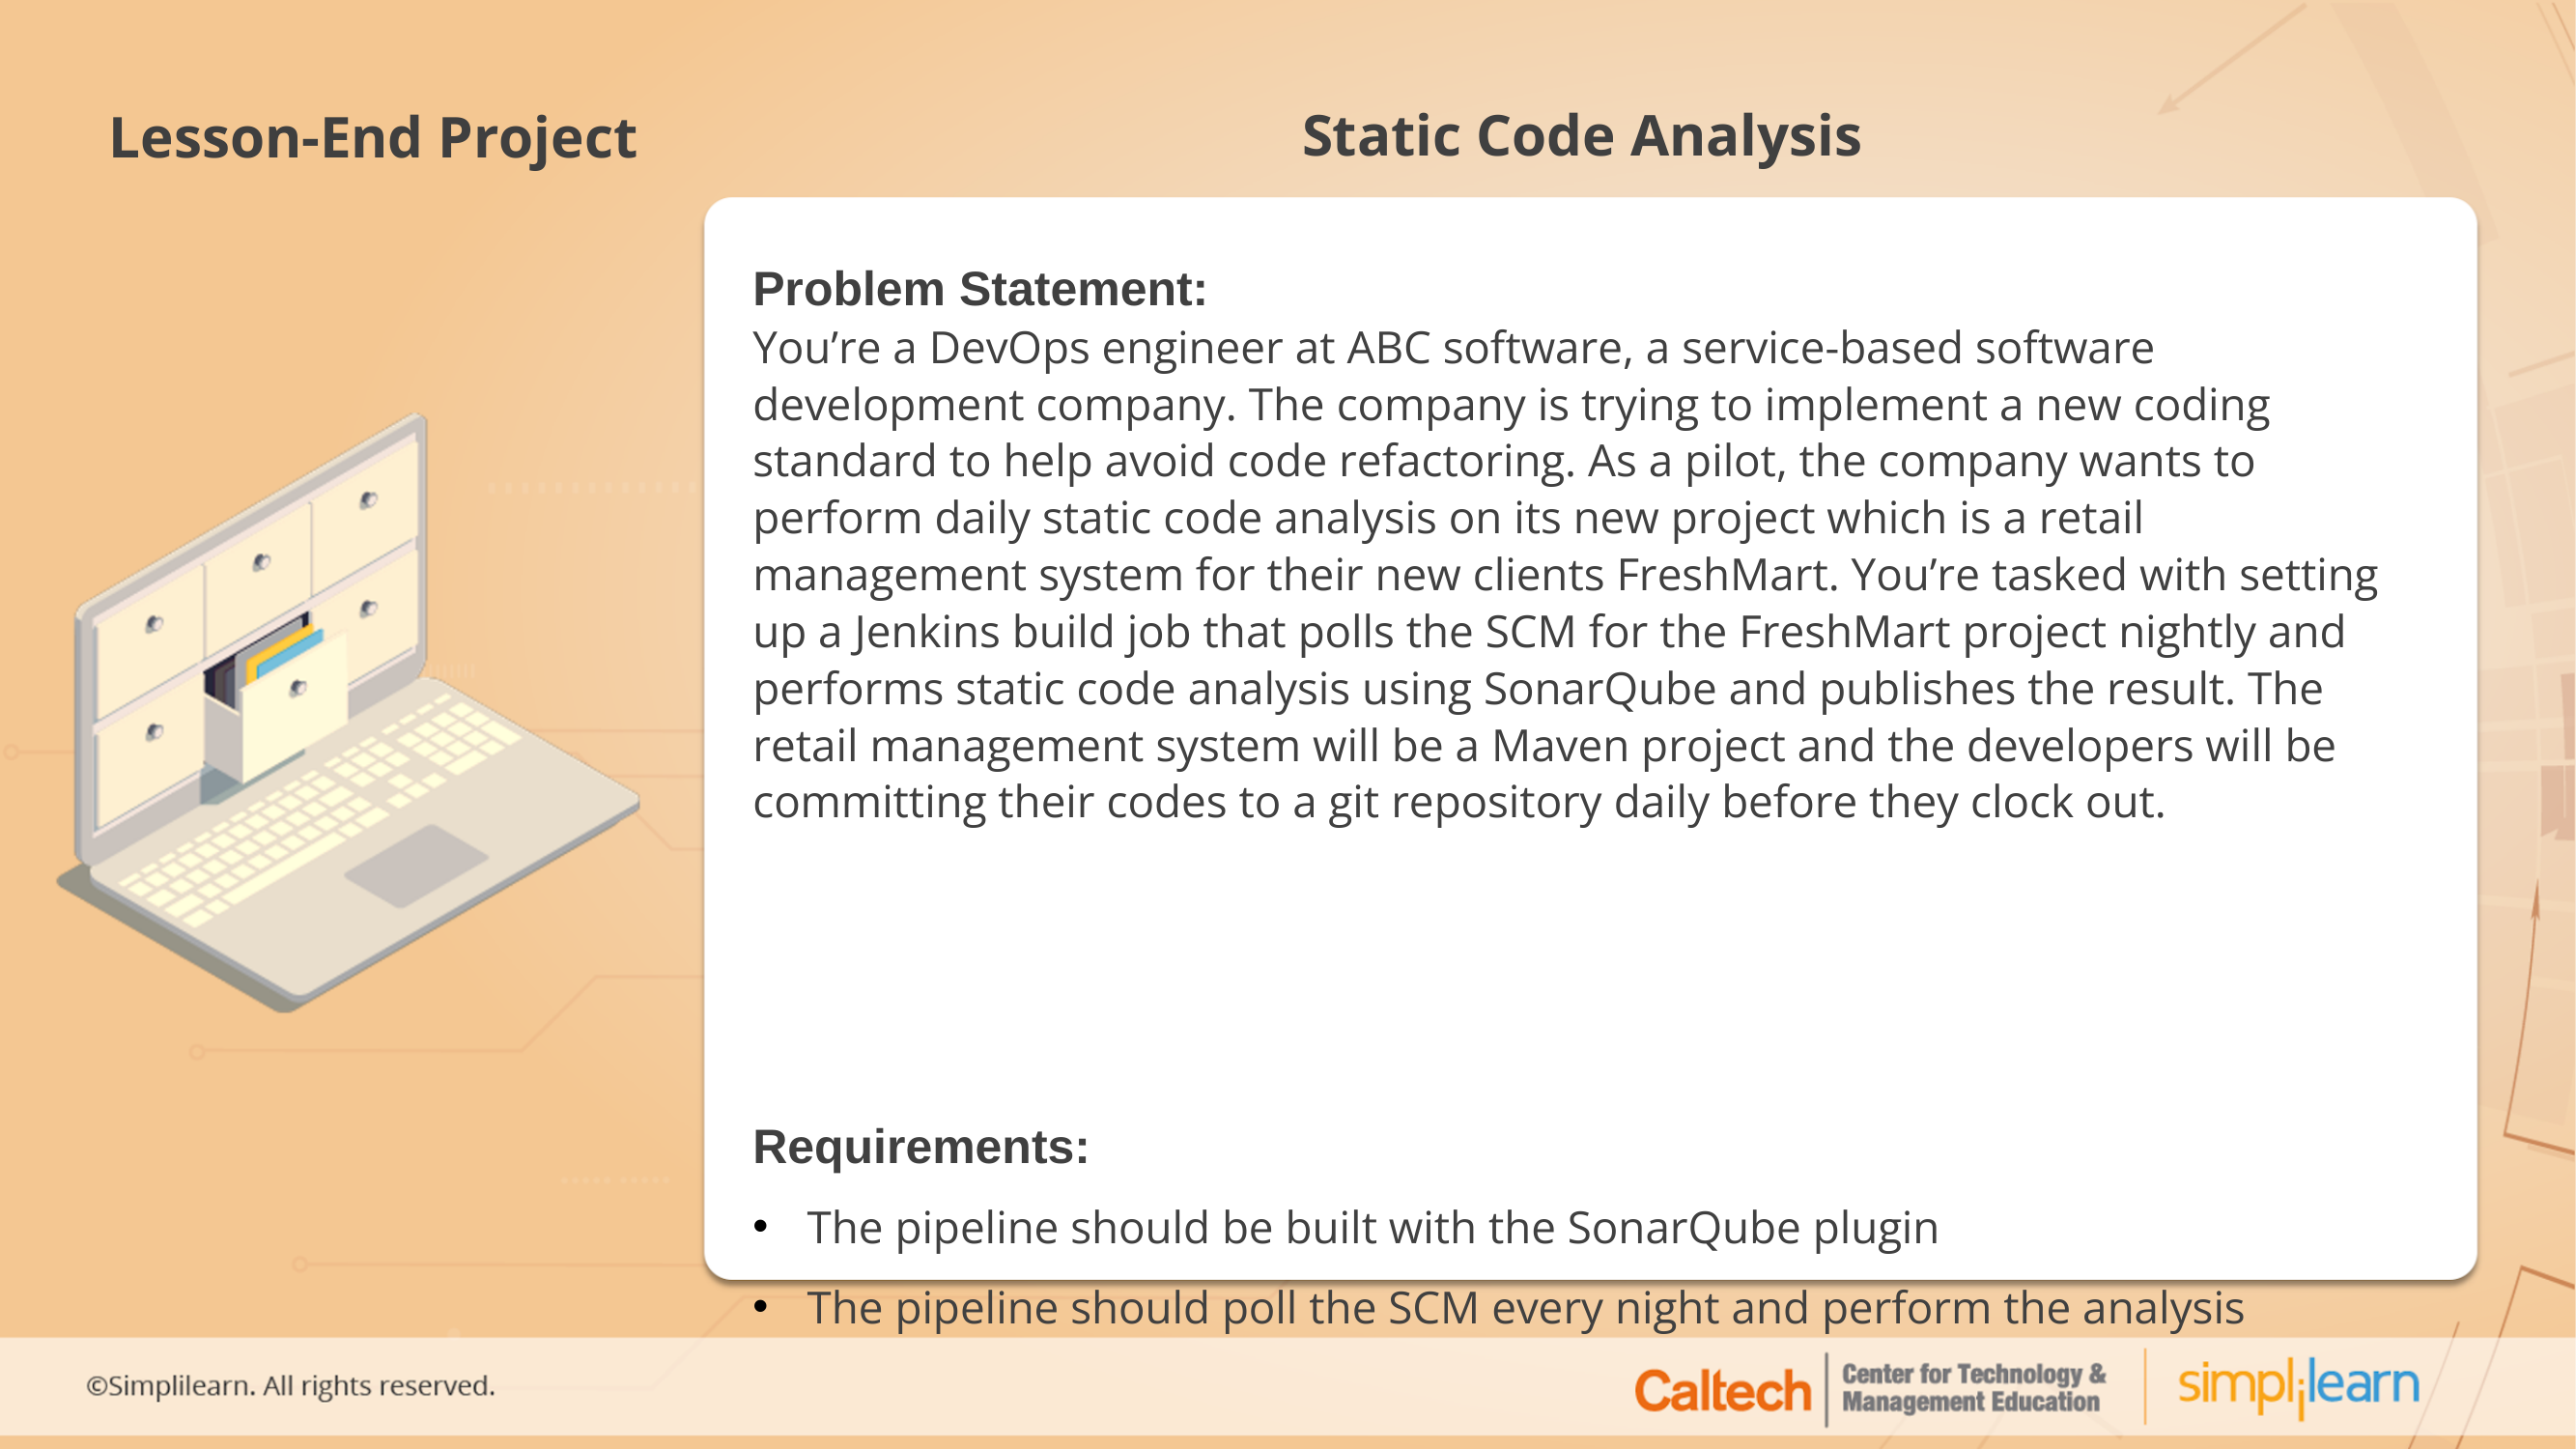

Static Code Analysis
Problem Statement:
You’re a DevOps engineer at ABC software, a service-based software development company. The company is trying to implement a new coding standard to help avoid code refactoring. As a pilot, the company wants to perform daily static code analysis on its new project which is a retail management system for their new clients FreshMart. You’re tasked with setting up a Jenkins build job that polls the SCM for the FreshMart project nightly and performs static code analysis using SonarQube and publishes the result. The retail management system will be a Maven project and the developers will be committing their codes to a git repository daily before they clock out.

Requirements:
The pipeline should be built with the SonarQube plugin
The pipeline should poll the SCM every night and perform the analysis